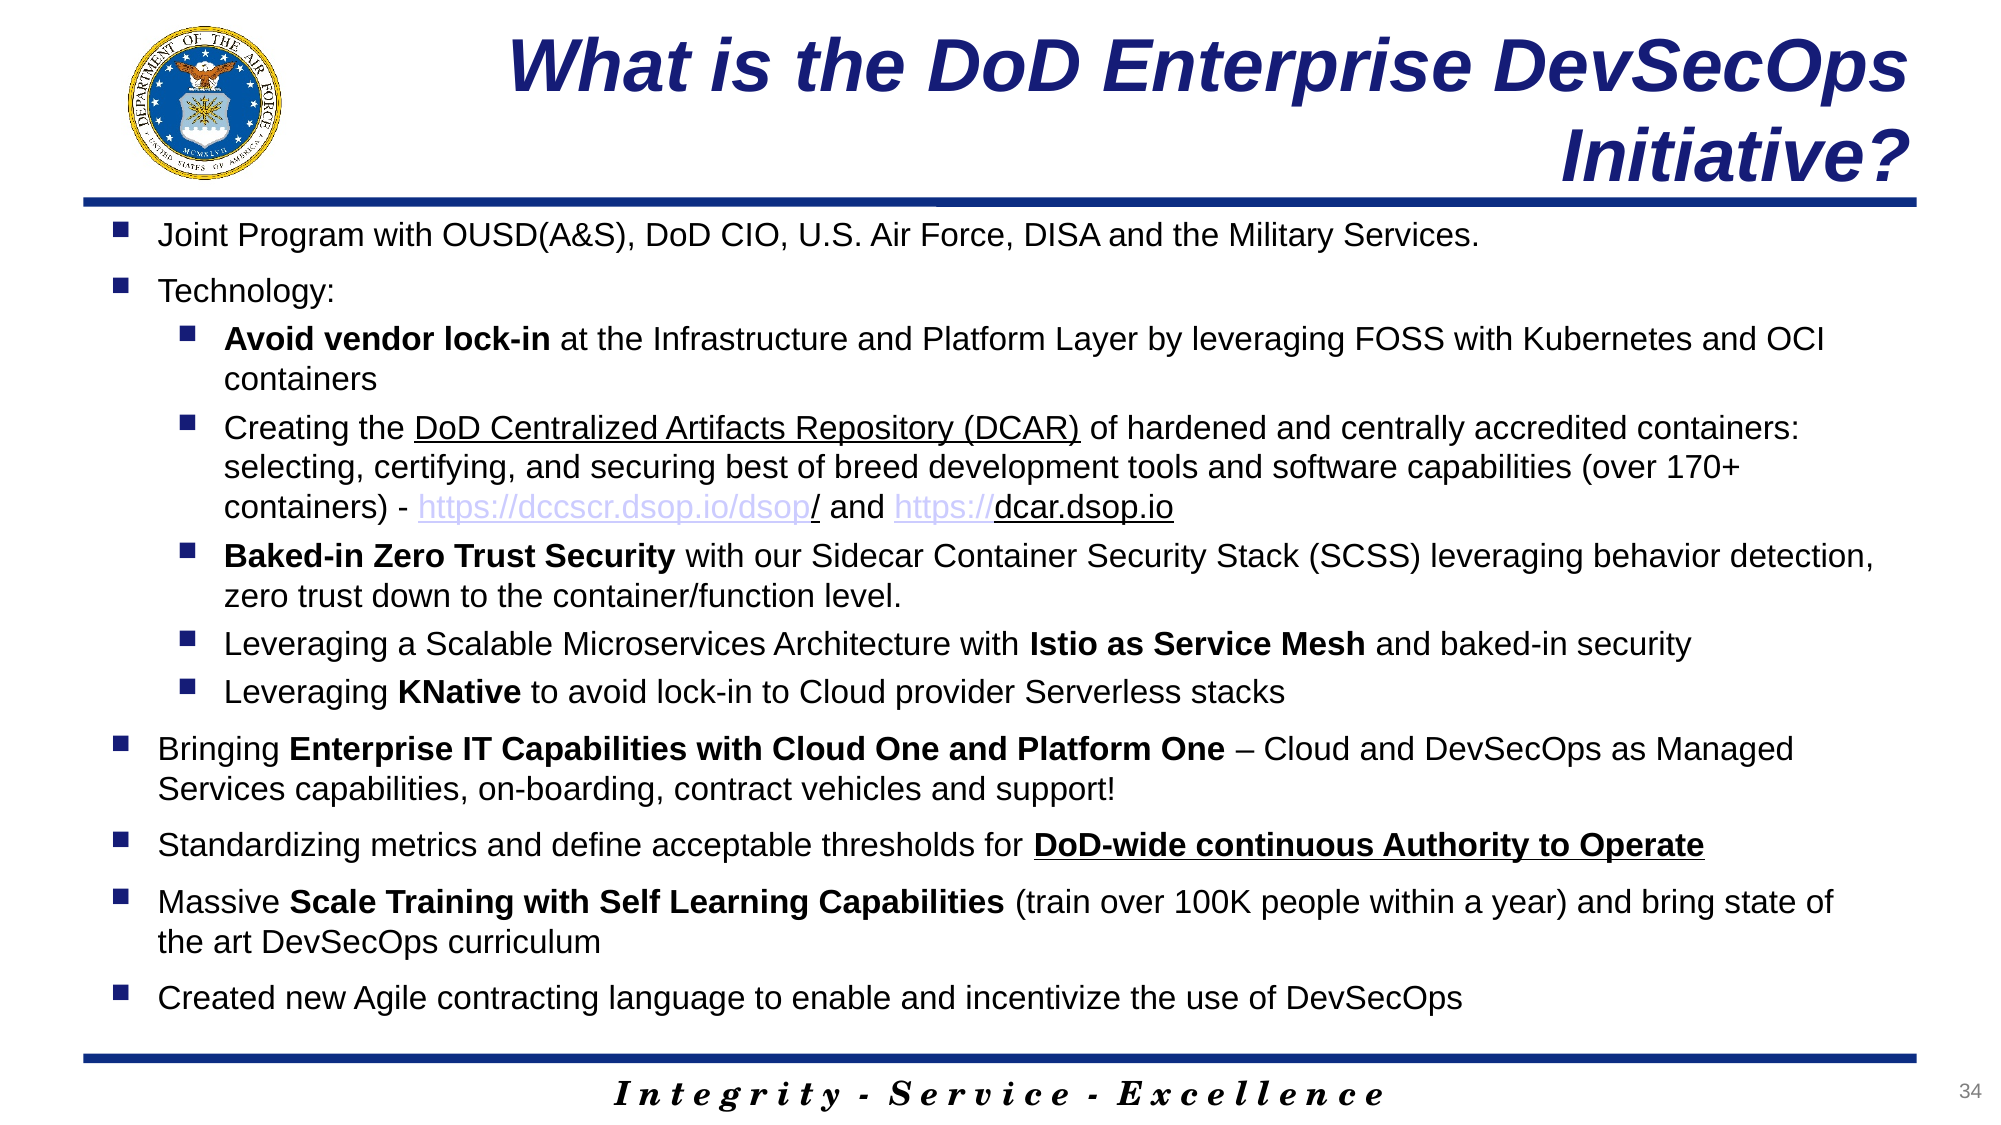

# What is the DoD Enterprise DevSecOps Initiative?
Joint Program with OUSD(A&S), DoD CIO, U.S. Air Force, DISA and the Military Services.
Technology:
Avoid vendor lock-in at the Infrastructure and Platform Layer by leveraging FOSS with Kubernetes and OCI containers
Creating the DoD Centralized Artifacts Repository (DCAR) of hardened and centrally accredited containers: selecting, certifying, and securing best of breed development tools and software capabilities (over 170+ containers) - https://dccscr.dsop.io/dsop/ and https://dcar.dsop.io
Baked-in Zero Trust Security with our Sidecar Container Security Stack (SCSS) leveraging behavior detection, zero trust down to the container/function level.
Leveraging a Scalable Microservices Architecture with Istio as Service Mesh and baked-in security
Leveraging KNative to avoid lock-in to Cloud provider Serverless stacks
Bringing Enterprise IT Capabilities with Cloud One and Platform One – Cloud and DevSecOps as Managed Services capabilities, on-boarding, contract vehicles and support!
Standardizing metrics and define acceptable thresholds for DoD-wide continuous Authority to Operate
Massive Scale Training with Self Learning Capabilities (train over 100K people within a year) and bring state of the art DevSecOps curriculum
Created new Agile contracting language to enable and incentivize the use of DevSecOps

34